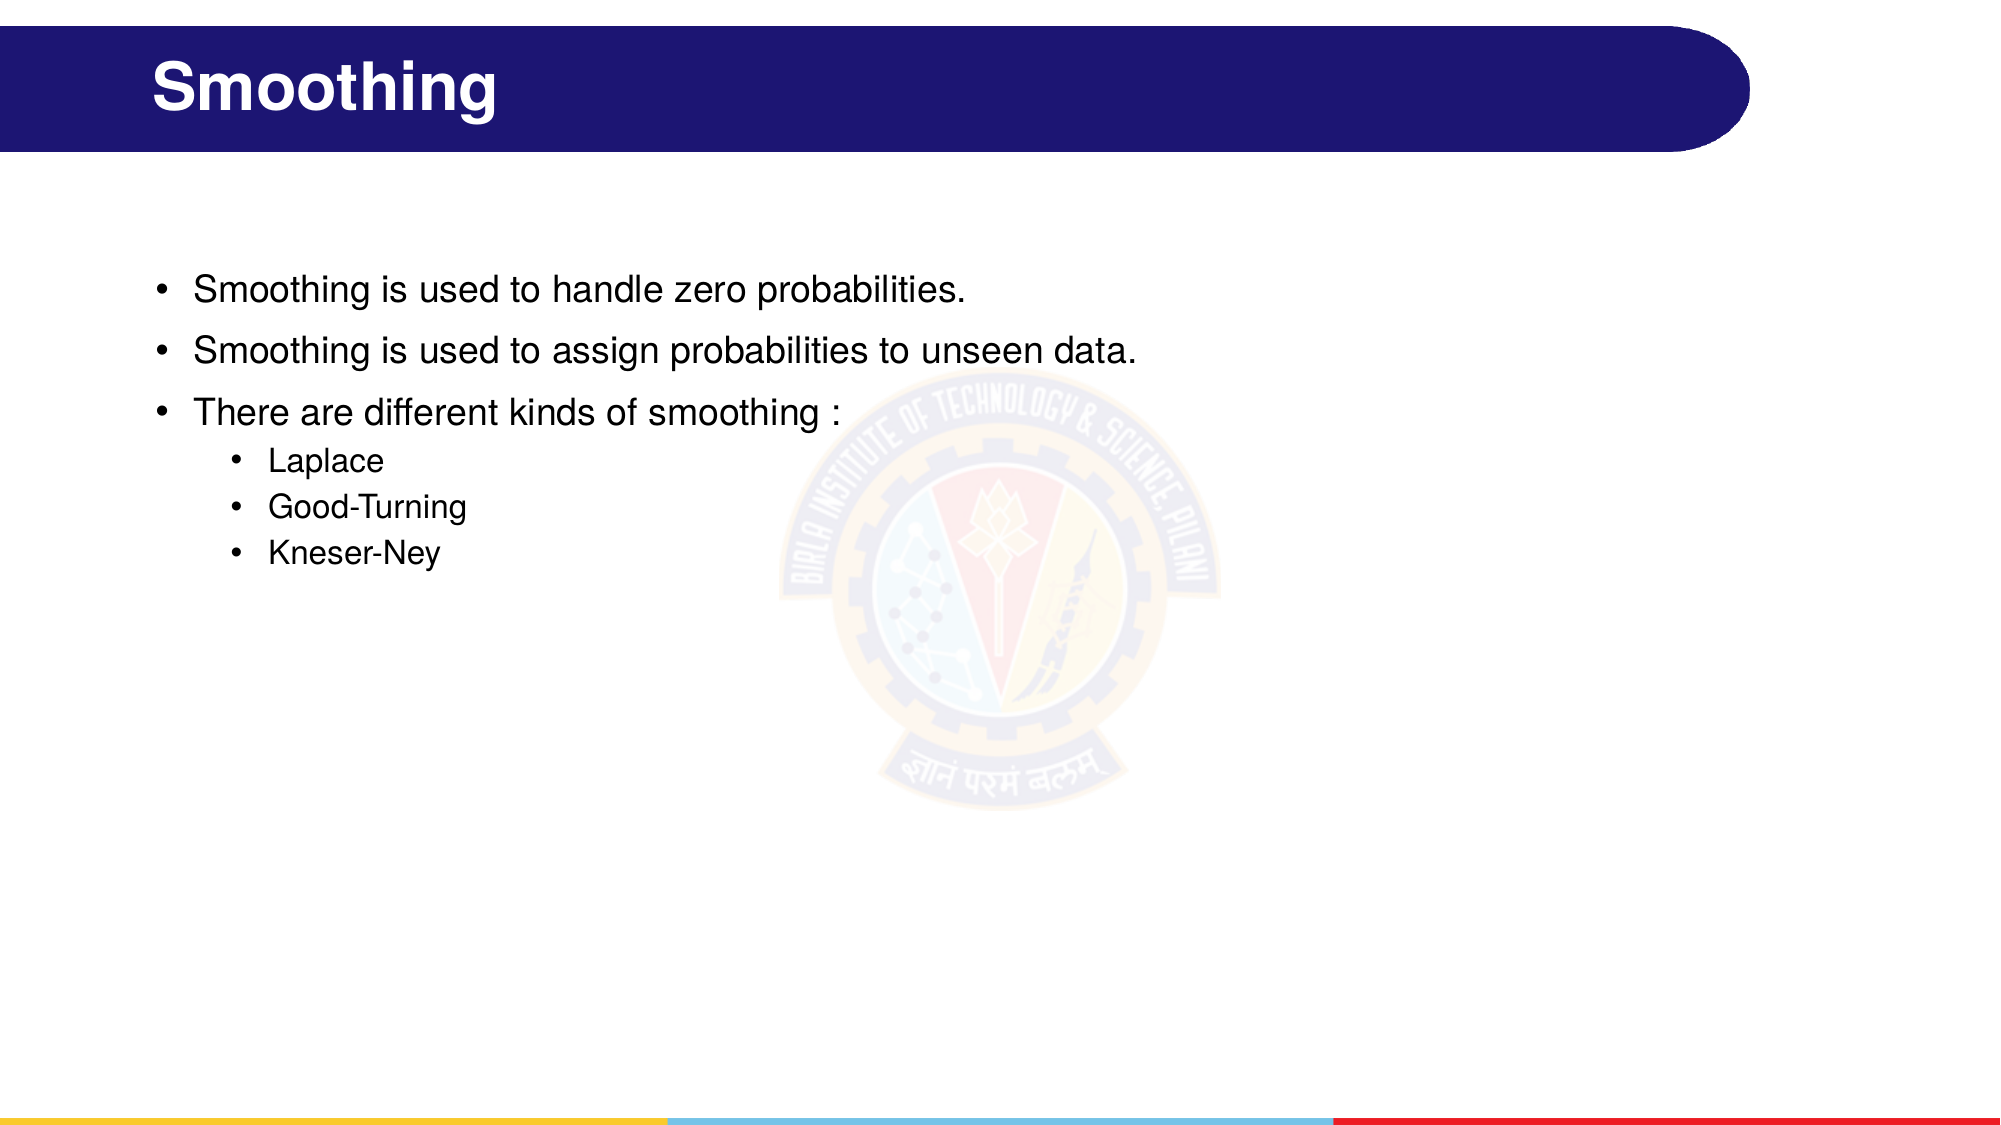

# Smoothing

Smoothing is used to handle zero probabilities.
Smoothing is used to assign probabilities to unseen data.
There are different kinds of smoothing :
Laplace
Good-Turning
Kneser-Ney